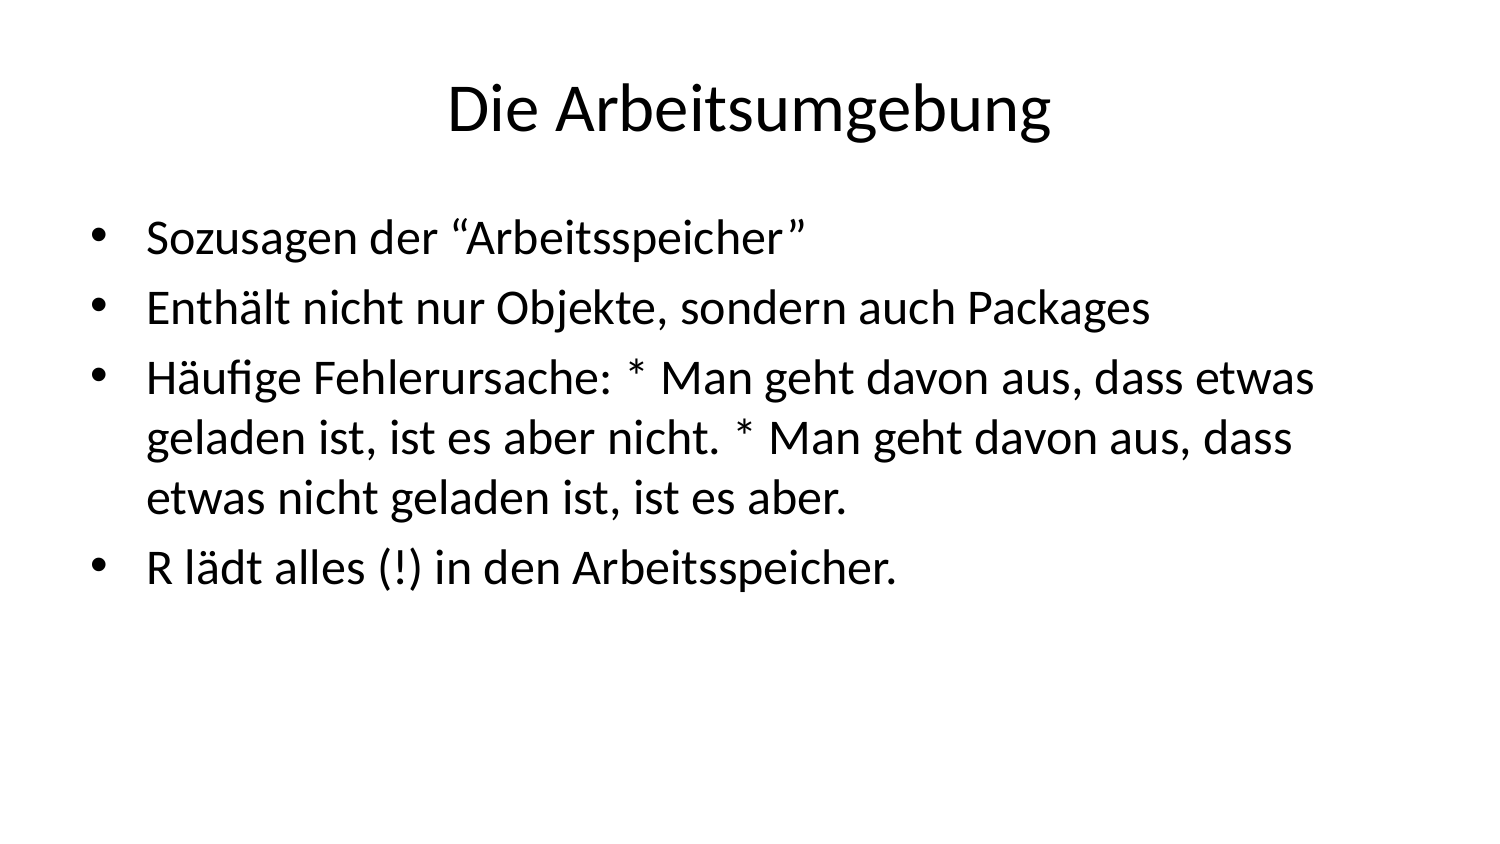

# Die Arbeitsumgebung
Sozusagen der “Arbeitsspeicher”
Enthält nicht nur Objekte, sondern auch Packages
Häufige Fehlerursache: * Man geht davon aus, dass etwas geladen ist, ist es aber nicht. * Man geht davon aus, dass etwas nicht geladen ist, ist es aber.
R lädt alles (!) in den Arbeitsspeicher.